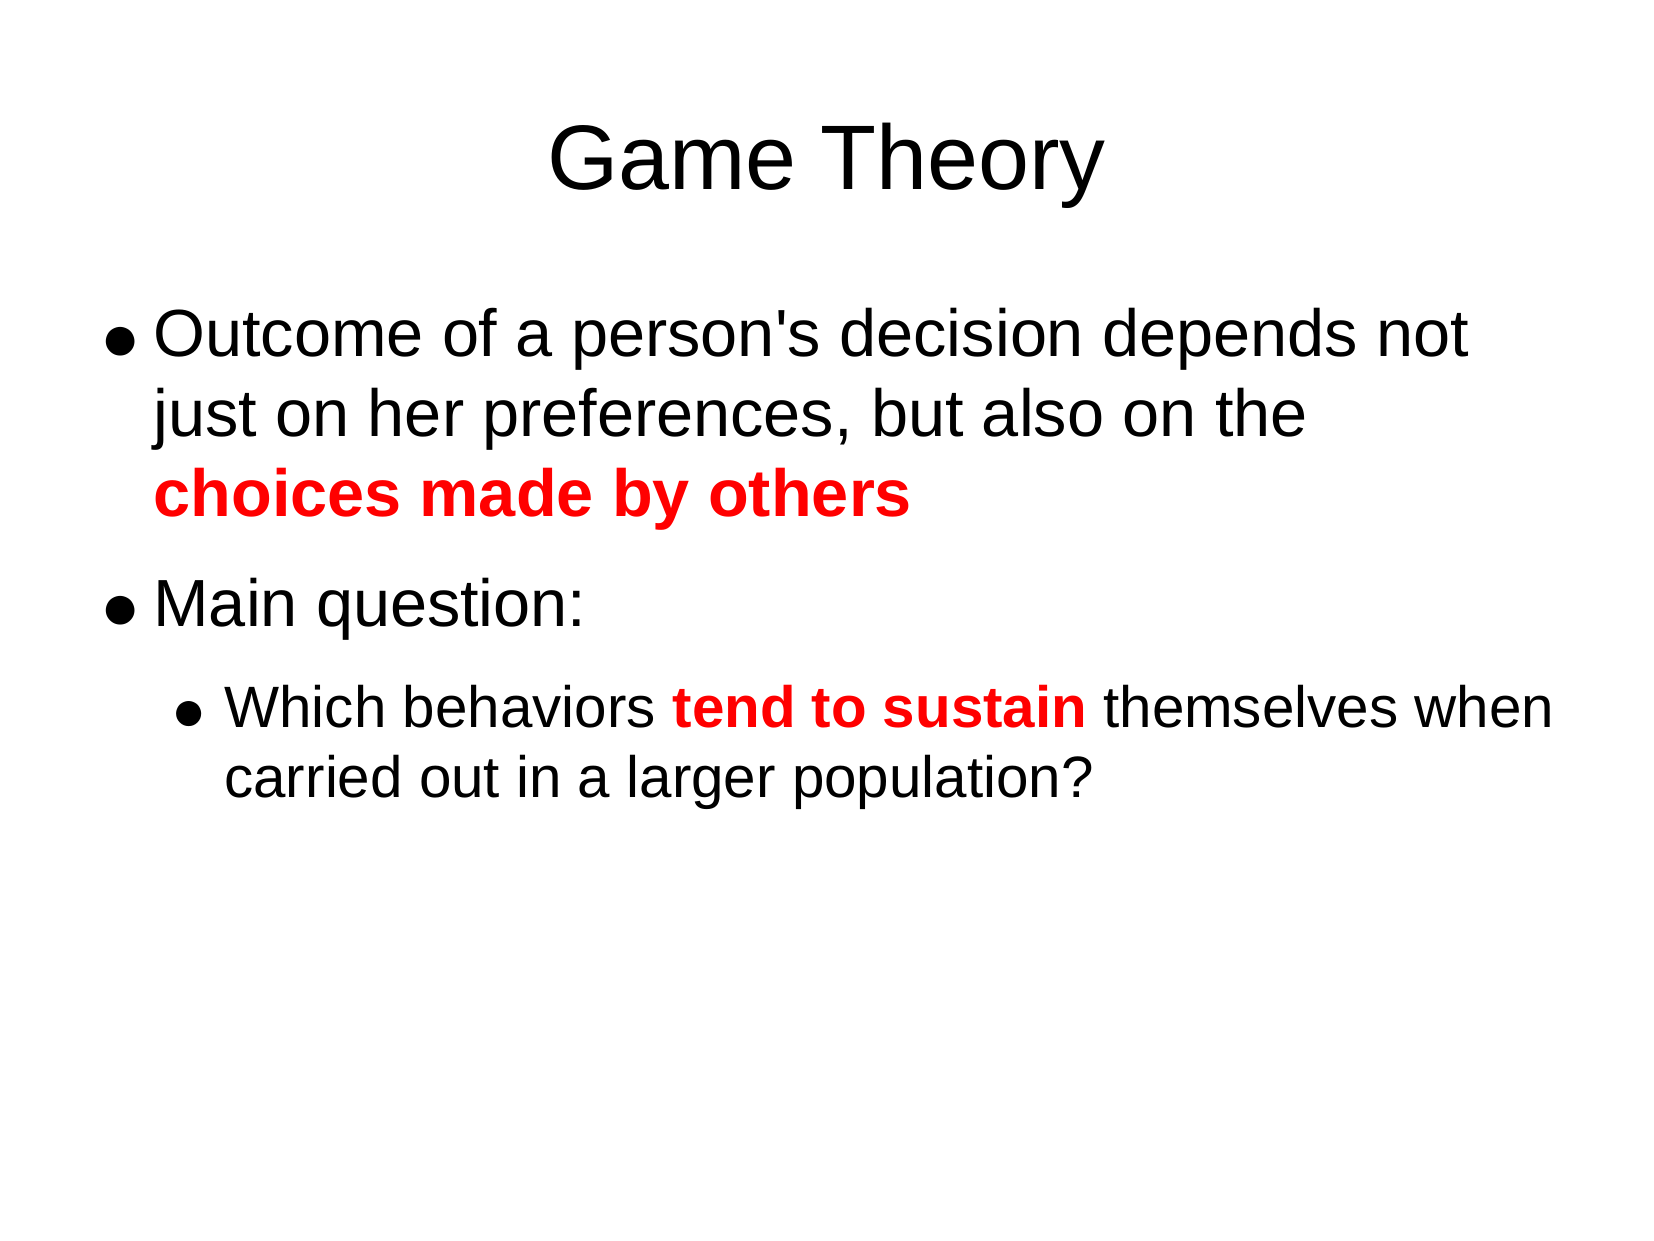

Game Theory
Outcome of a person's decision depends not just on her preferences, but also on the choices made by others
Main question:
Which behaviors tend to sustain themselves when carried out in a larger population?